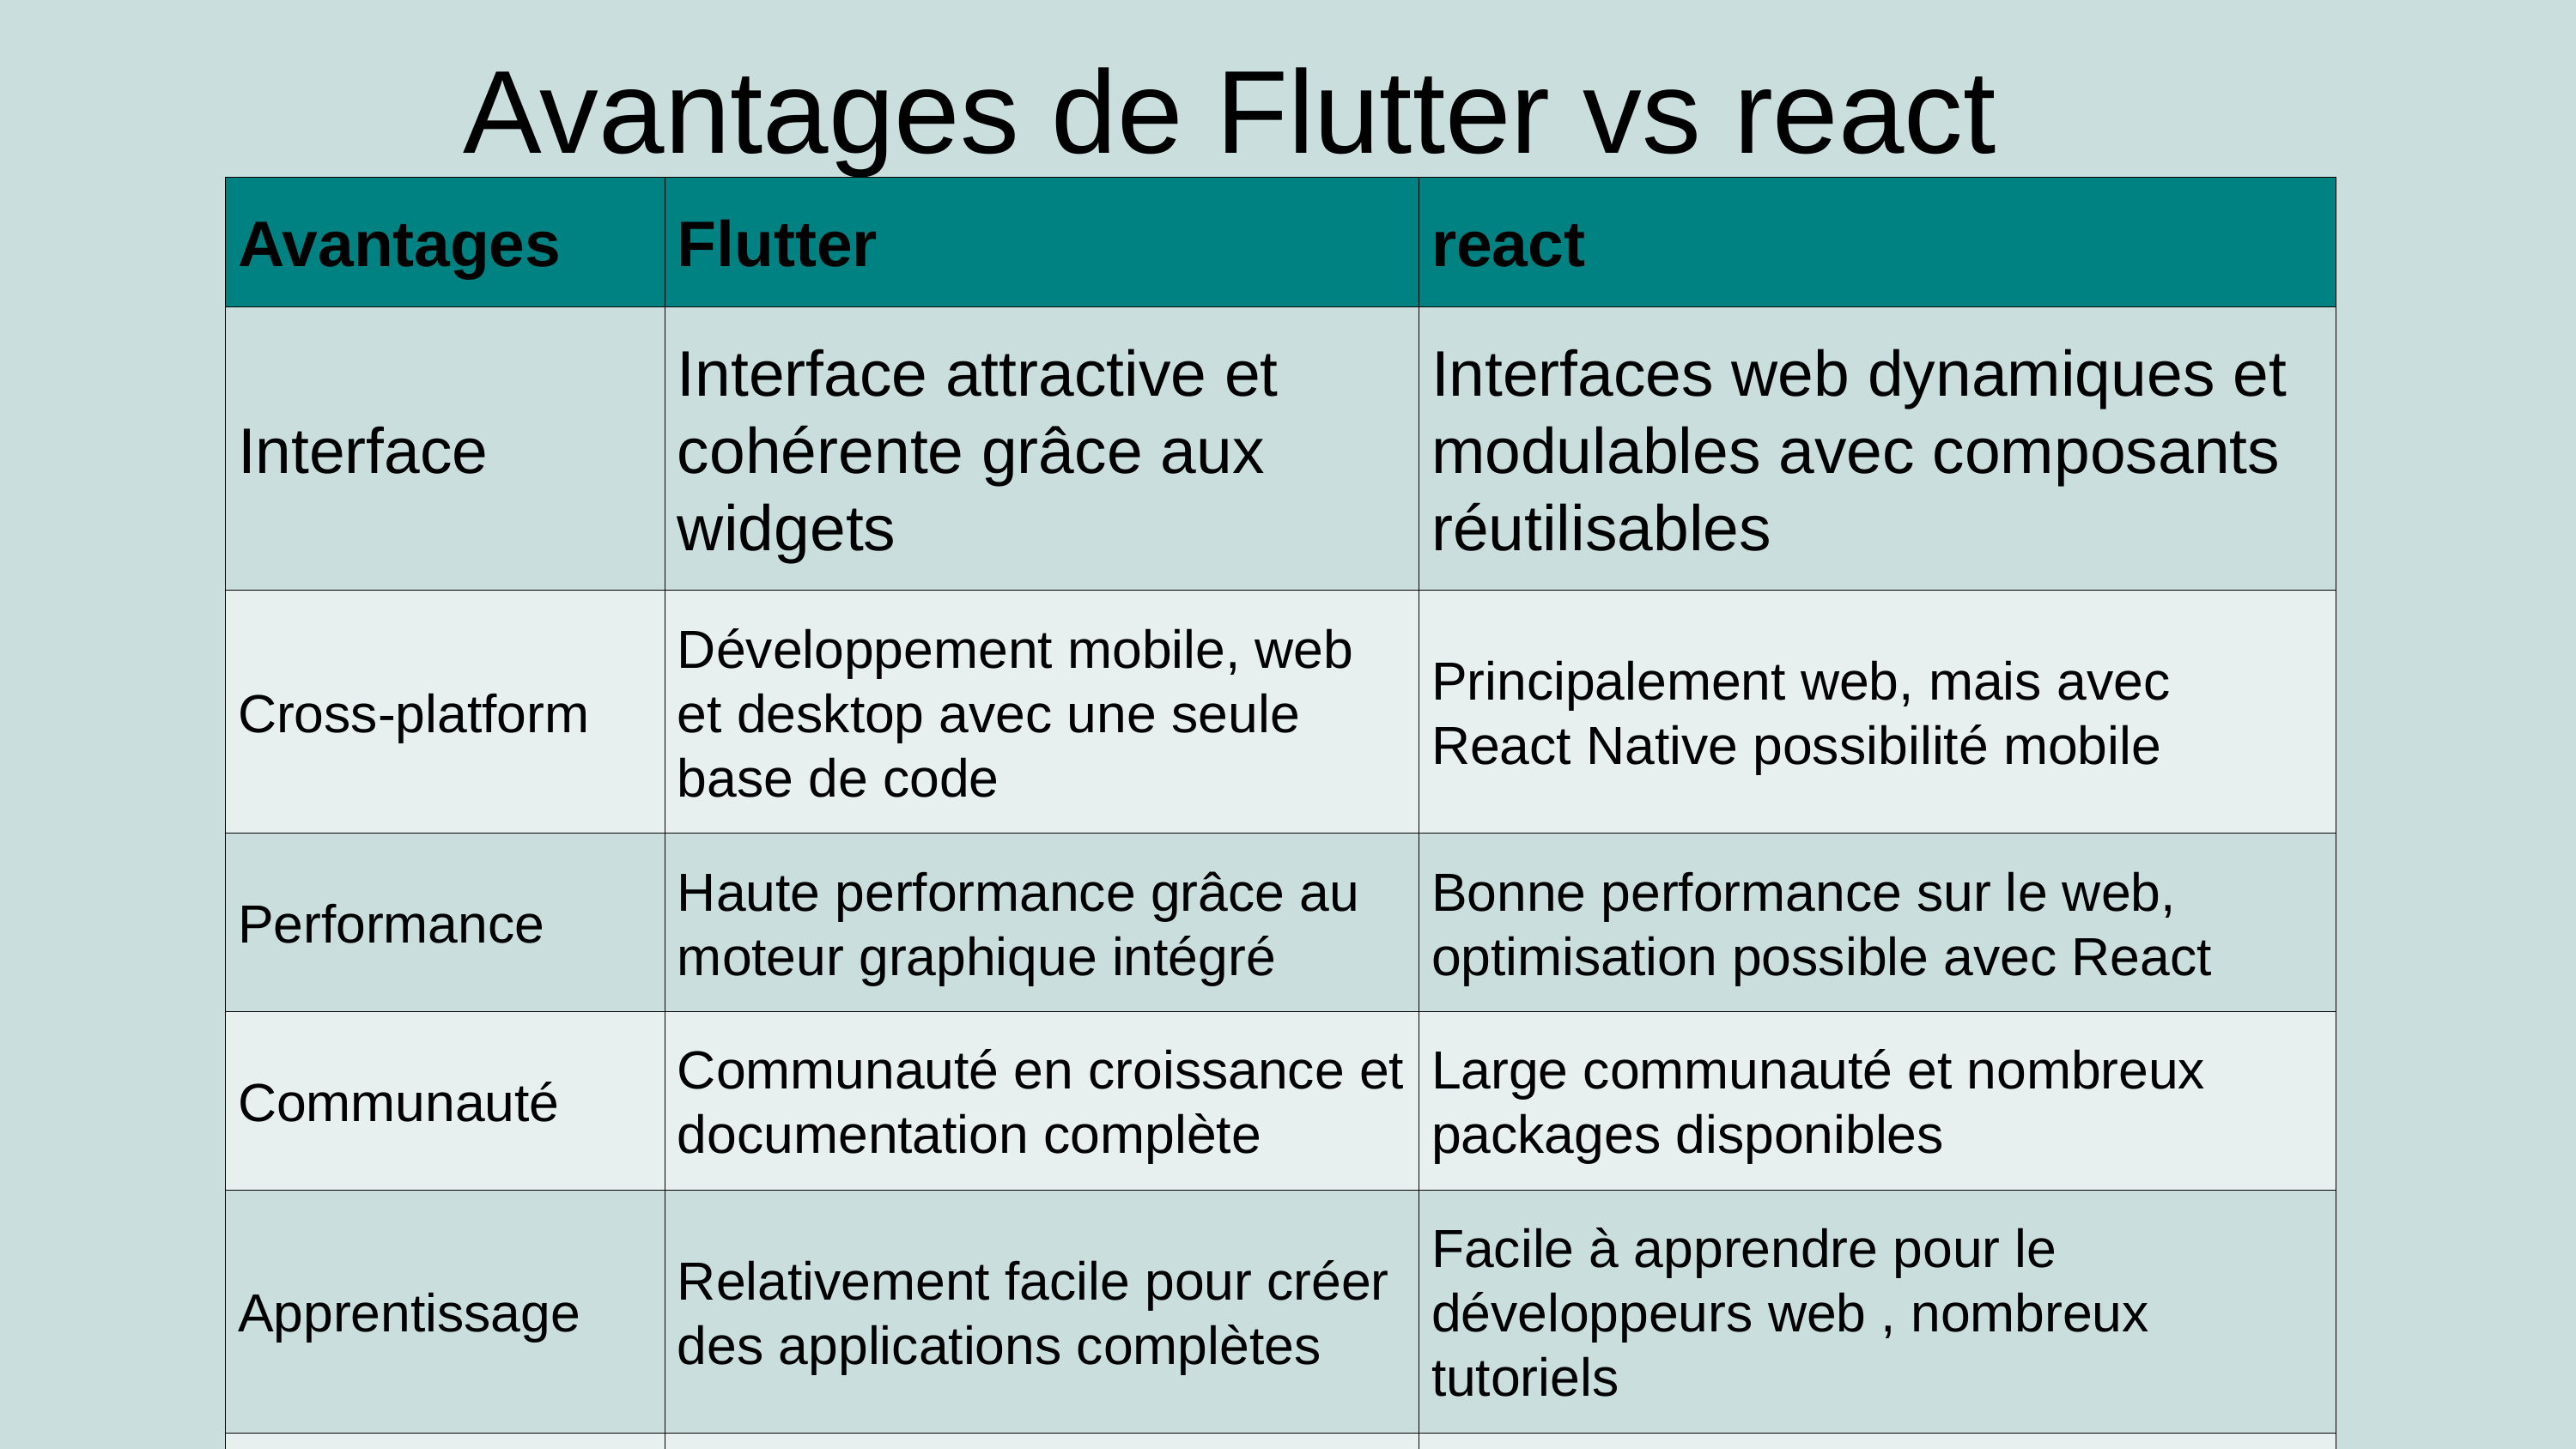

Avantages de Flutter vs react

| Avantages | Flutter | react |
| --- | --- | --- |
| Interface | Interface attractive et cohérente grâce aux widgets | Interfaces web dynamiques et modulables avec composants réutilisables |
| Cross-platform | Développement mobile, web et desktop avec une seule base de code | Principalement web, mais avec React Native possibilité mobile |
| Performance | Haute performance grâce au moteur graphique intégré | Bonne performance sur le web, optimisation possible avec React |
| Communauté | Communauté en croissance et documentation complète | Large communauté et nombreux packages disponibles |
| Apprentissage | Relativement facile pour créer des applications complètes | Facile à apprendre pour le développeurs web , nombreux tutoriels |
| Rapidité de développement | Rapidité pour créer des interfaces riches et complexes | Rapidité dans le développement d’applications web interactives |